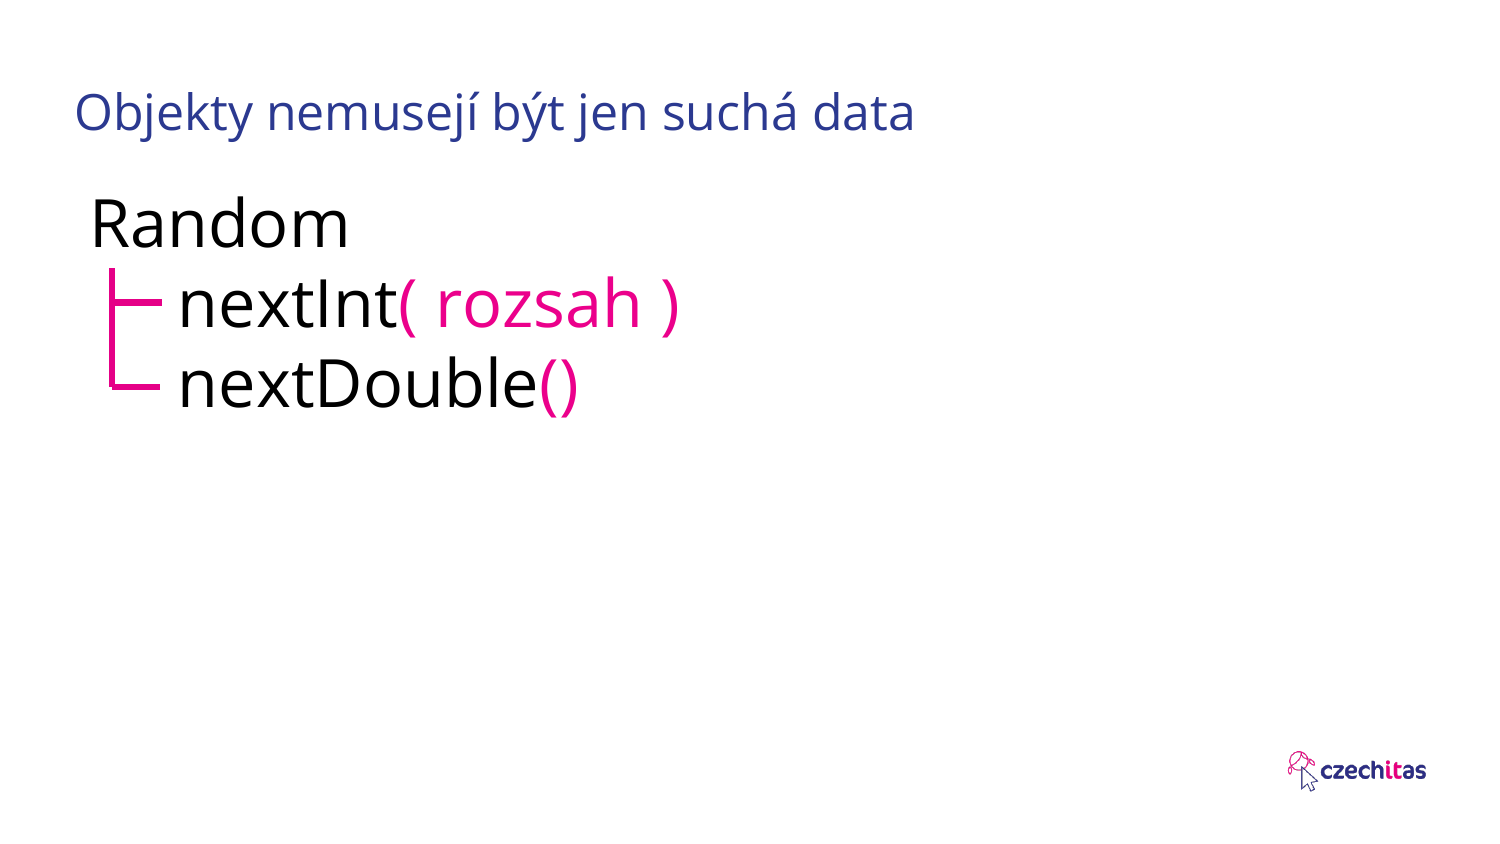

# Objekty nemusejí být jen suchá data
Random
	nextInt( rozsah )
	nextDouble()